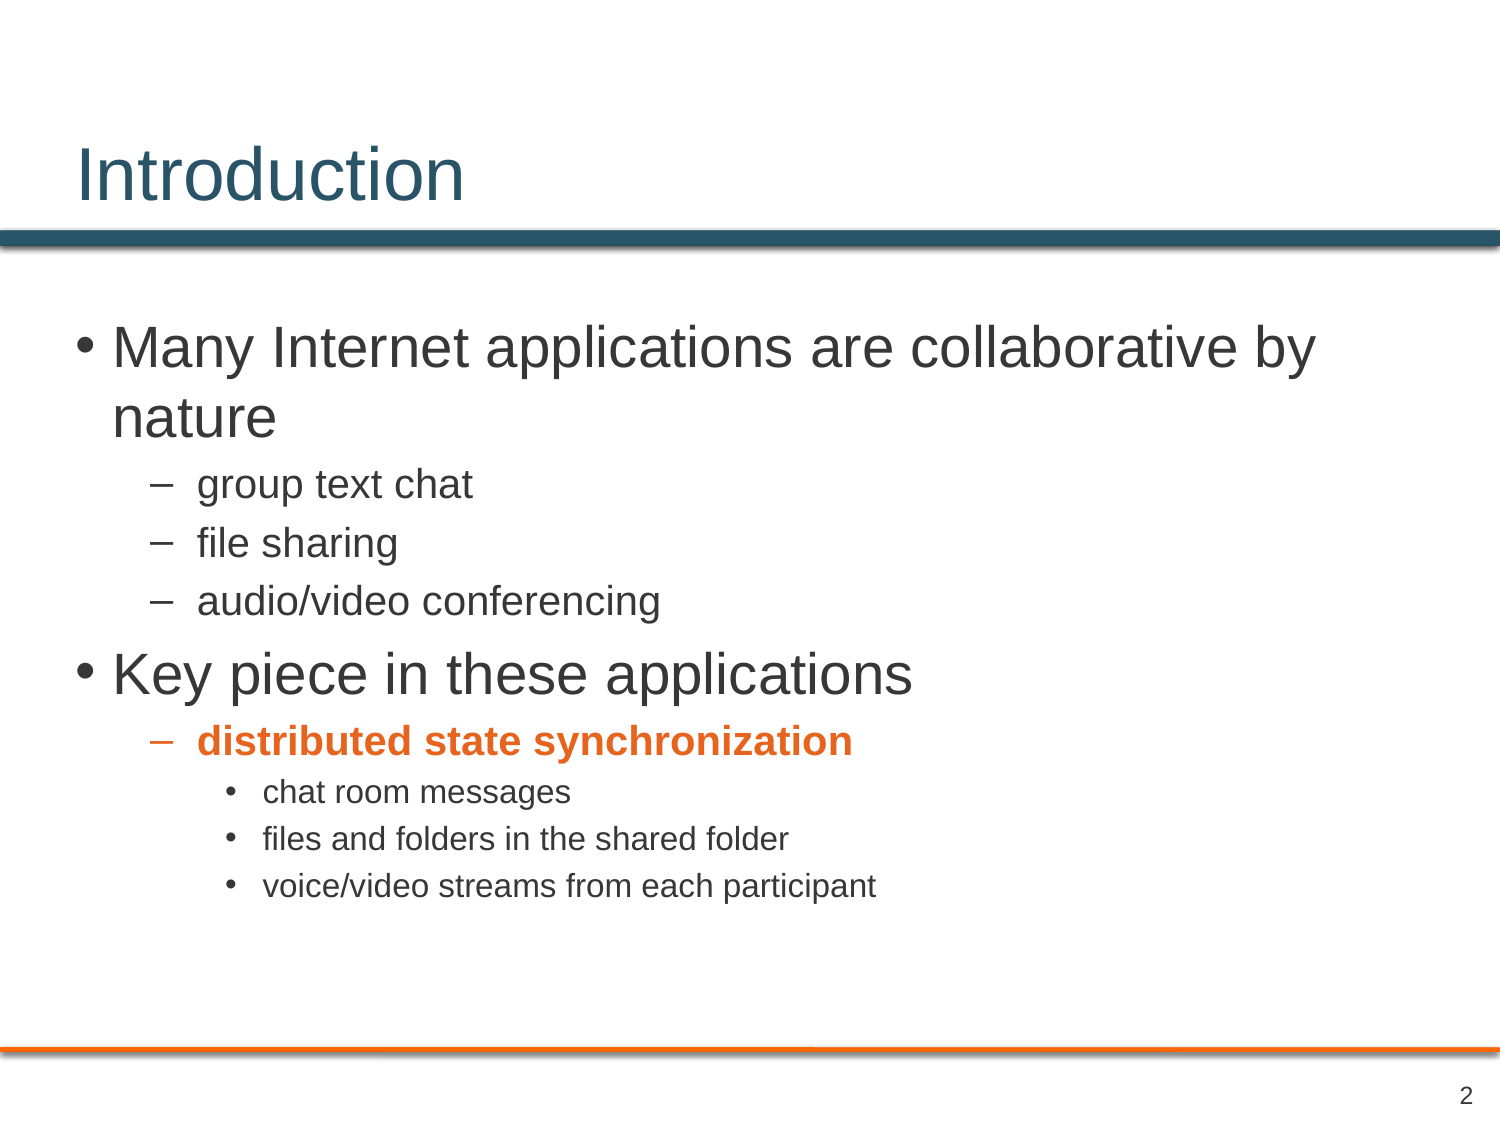

# Introduction
Many Internet applications are collaborative by nature
group text chat
file sharing
audio/video conferencing
Key piece in these applications
distributed state synchronization
chat room messages
files and folders in the shared folder
voice/video streams from each participant
2